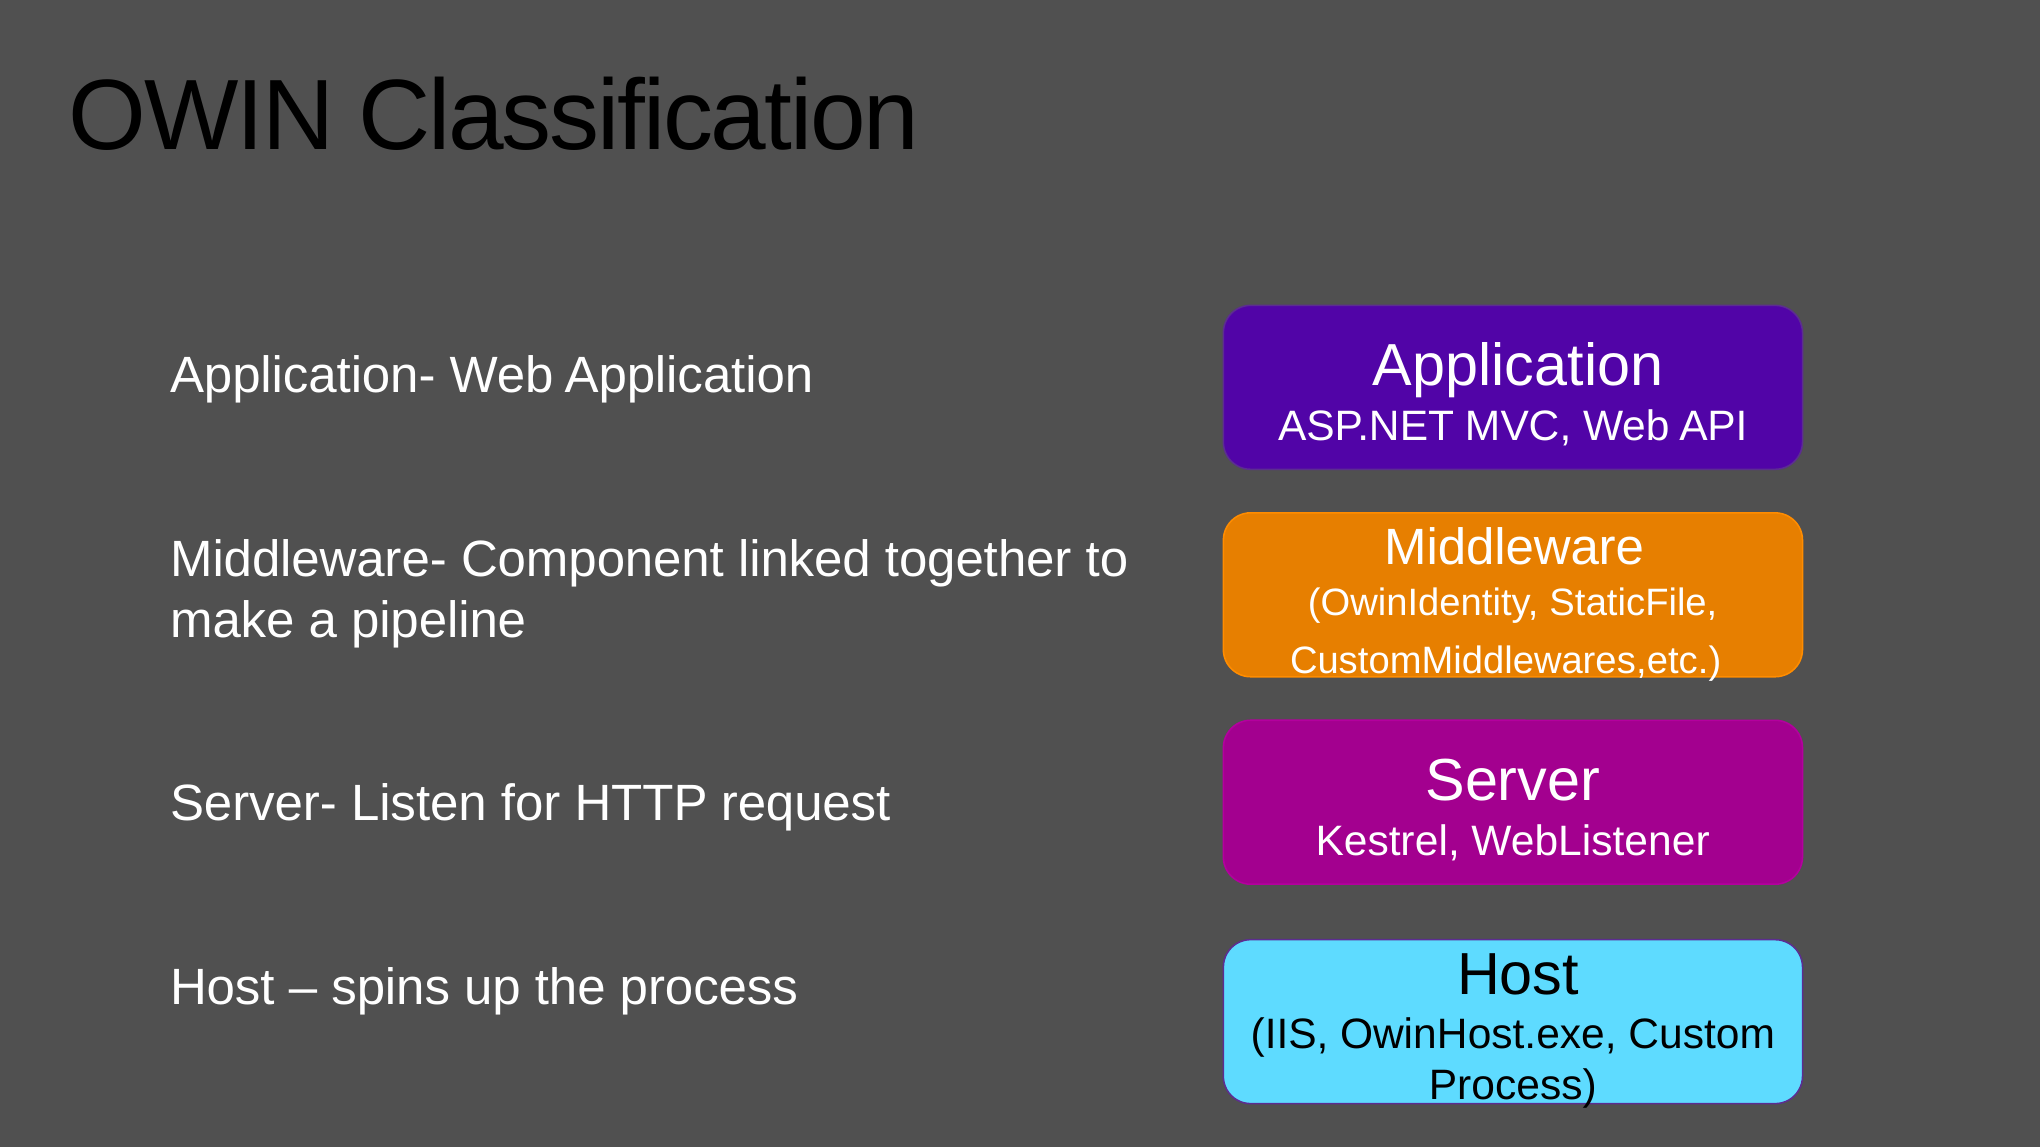

# OWIN Classification

Application- Web Application

Middleware- Component linked together to make a pipeline

Server- Listen for HTTP request

Host – spins up the process

 Application
ASP.NET MVC, Web API
 Middleware
(OwinIdentity, StaticFile, CustomMiddlewares,etc.)
 Server
Kestrel, WebListener
 Host
(IIS, OwinHost.exe, Custom Process)